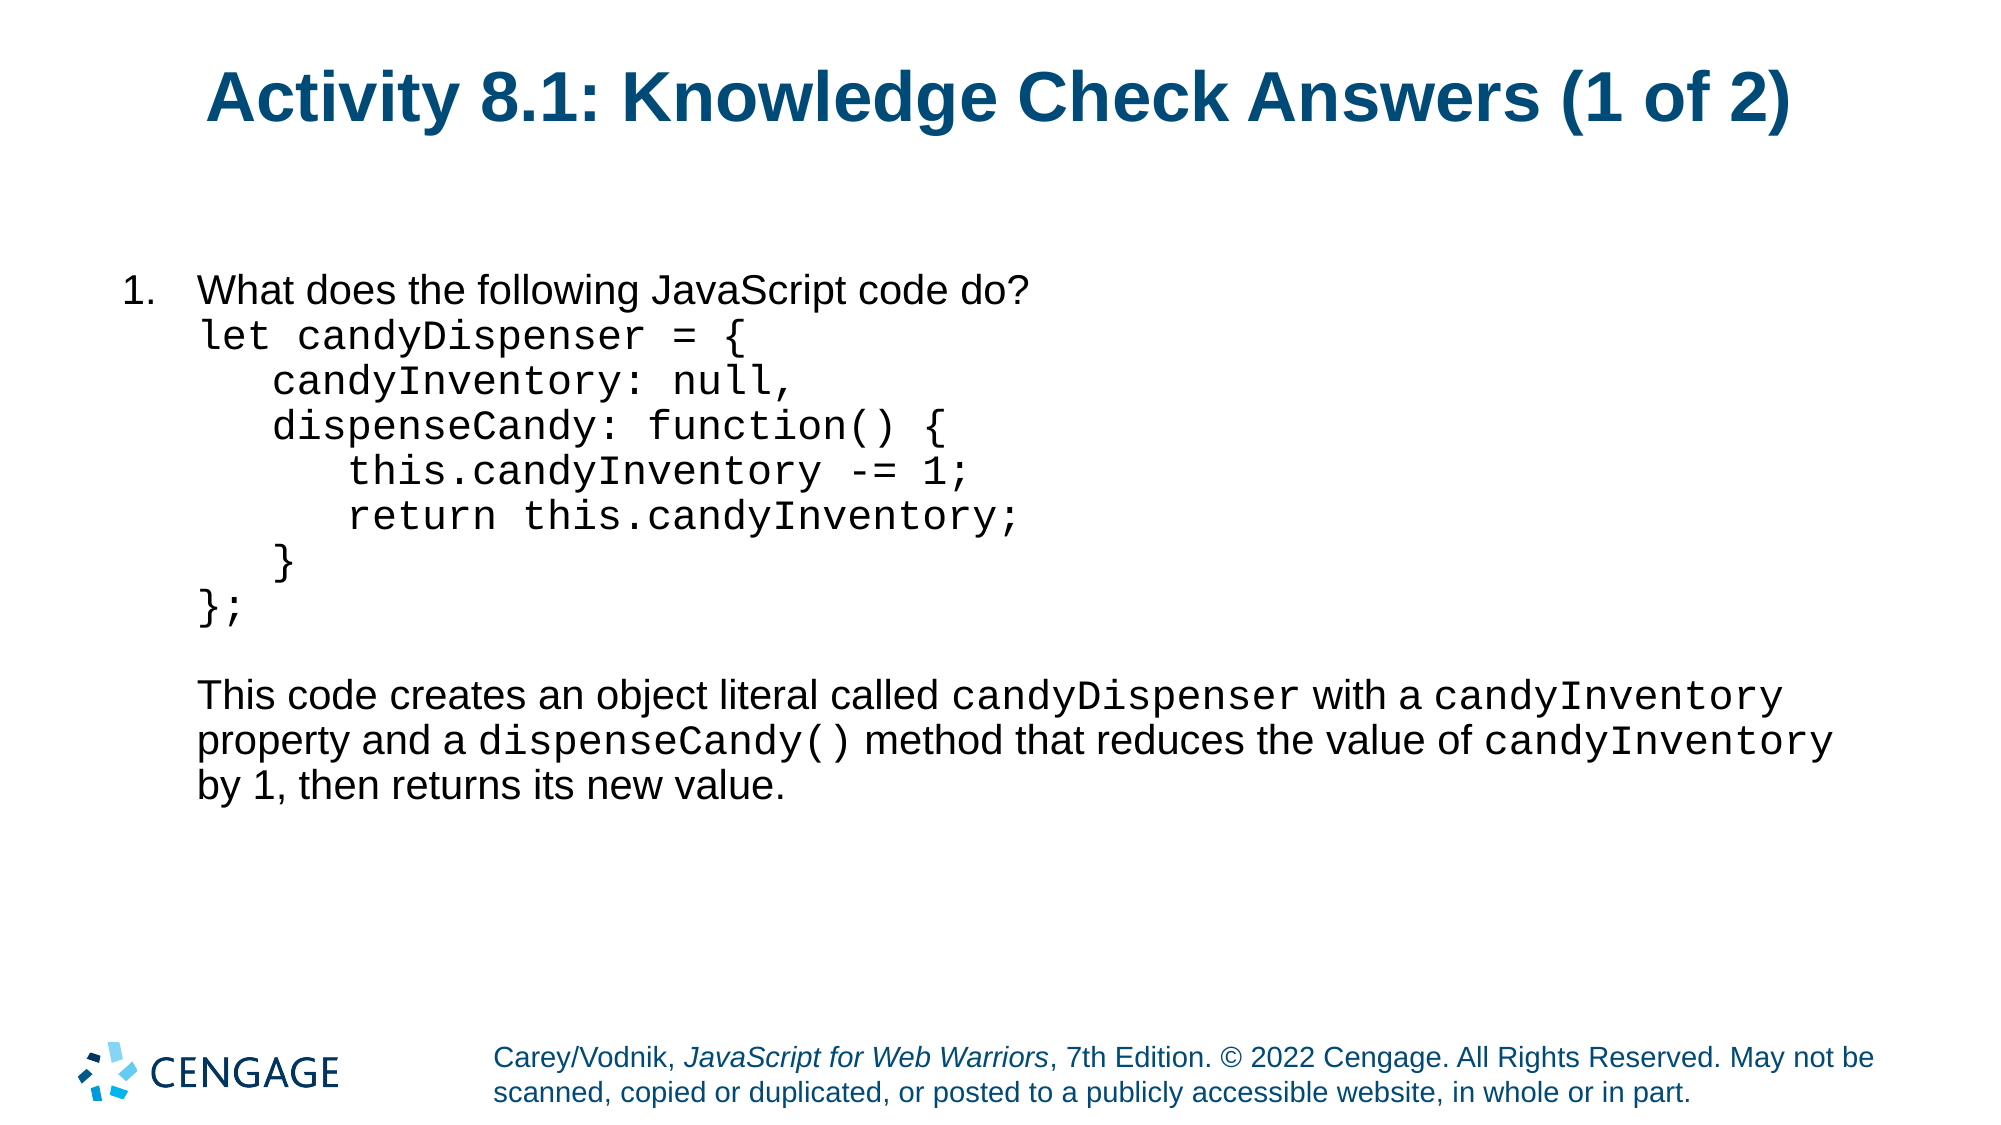

# Activity 8.1: Knowledge Check Answers (1 of 2)
What does the following JavaScript code do?
let candyDispenser = {
   candyInventory: null,
   dispenseCandy: function() {
      this.candyInventory -= 1;
      return this.candyInventory;
   }
};
This code creates an object literal called candyDispenser with a candyInventory property and a dispenseCandy() method that reduces the value of candyInventory by 1, then returns its new value.